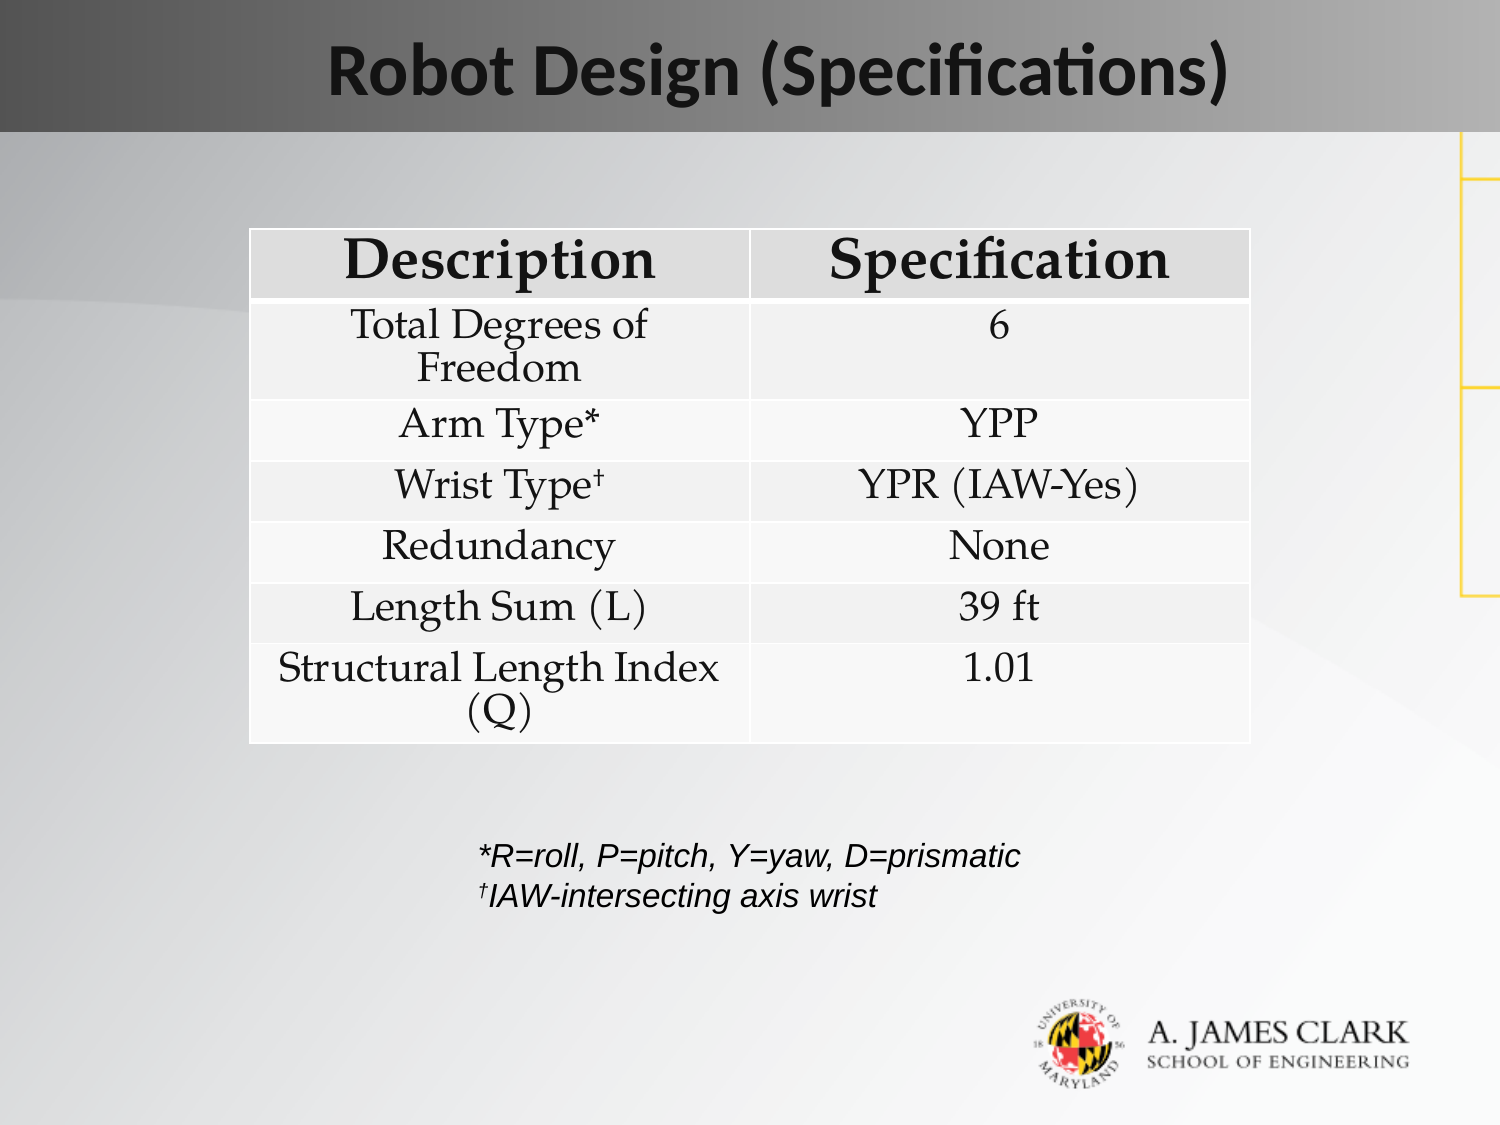

Robot Design (Specifications)
| Description | Specification |
| --- | --- |
| Total Degrees of Freedom | 6 |
| Arm Type\* | YPP |
| Wrist Type† | YPR (IAW-Yes) |
| Redundancy | None |
| Length Sum (L) | 39 ft |
| Structural Length Index (Q) | 1.01 |
*R=roll, P=pitch, Y=yaw, D=prismatic
†IAW-intersecting axis wrist